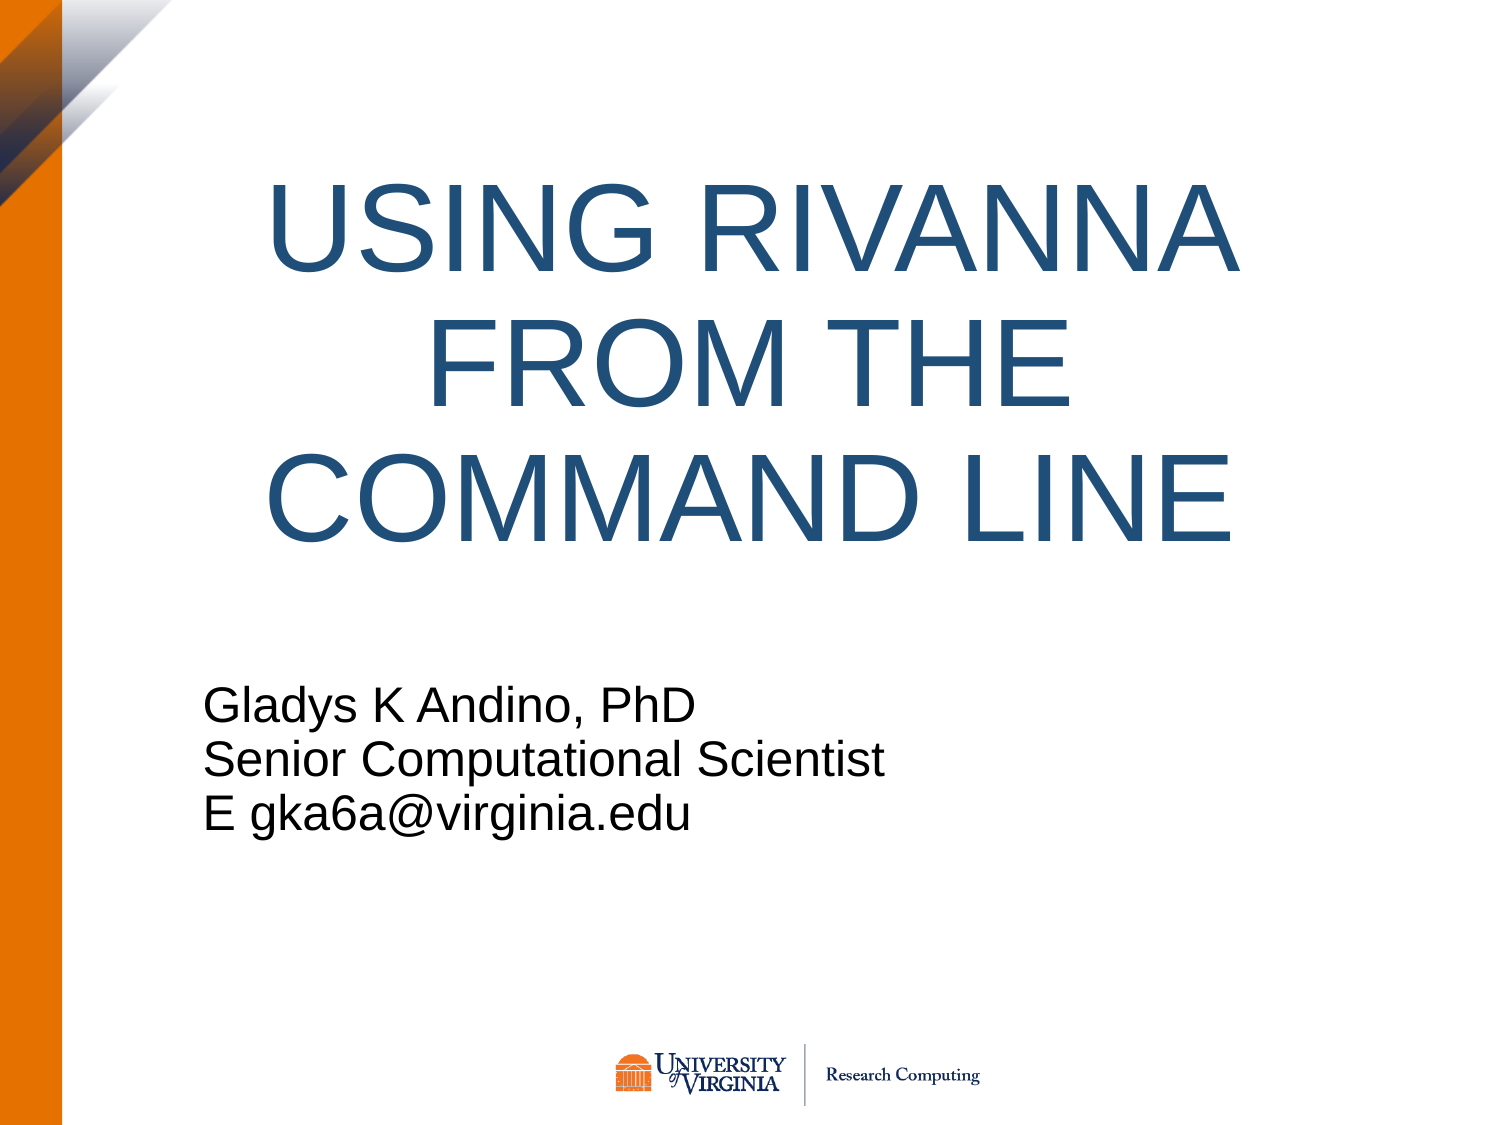

# Using Rivanna From the Command Line

Gladys K Andino, PhD
Senior Computational Scientist
E gka6a@virginia.edu